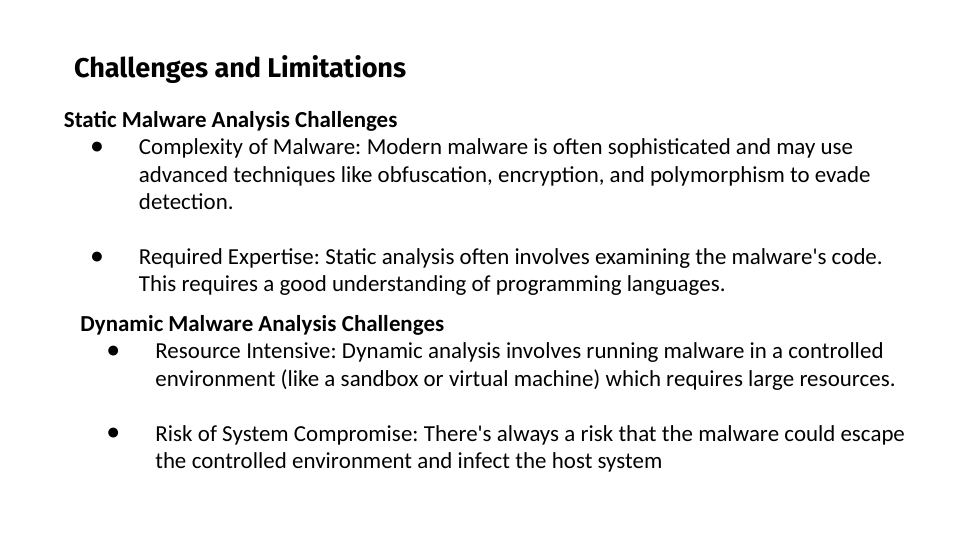

# Challenges and Limitations
Static Malware Analysis Challenges
Complexity of Malware: Modern malware is often sophisticated and may use advanced techniques like obfuscation, encryption, and polymorphism to evade detection.

Required Expertise: Static analysis often involves examining the malware's code. This requires a good understanding of programming languages.
Dynamic Malware Analysis Challenges
Resource Intensive: Dynamic analysis involves running malware in a controlled environment (like a sandbox or virtual machine) which requires large resources.

Risk of System Compromise: There's always a risk that the malware could escape the controlled environment and infect the host system